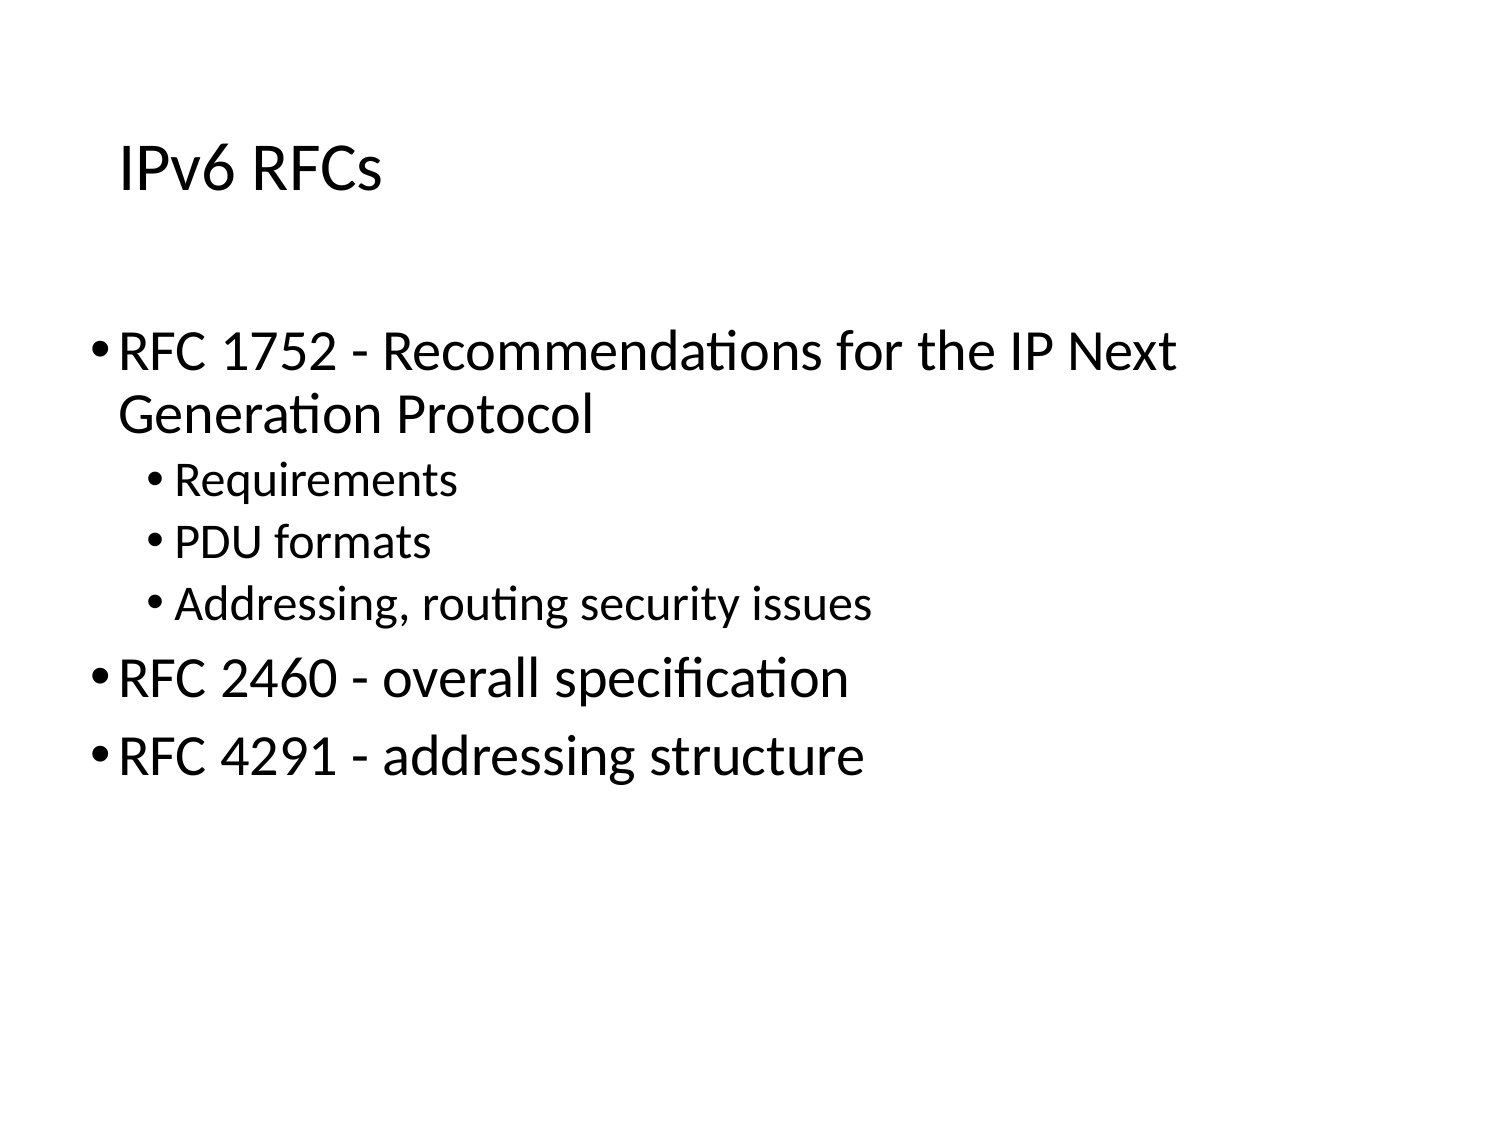

# IPv6 RFCs
RFC 1752 - Recommendations for the IP Next Generation Protocol
Requirements
PDU formats
Addressing, routing security issues
RFC 2460 - overall specification
RFC 4291 - addressing structure